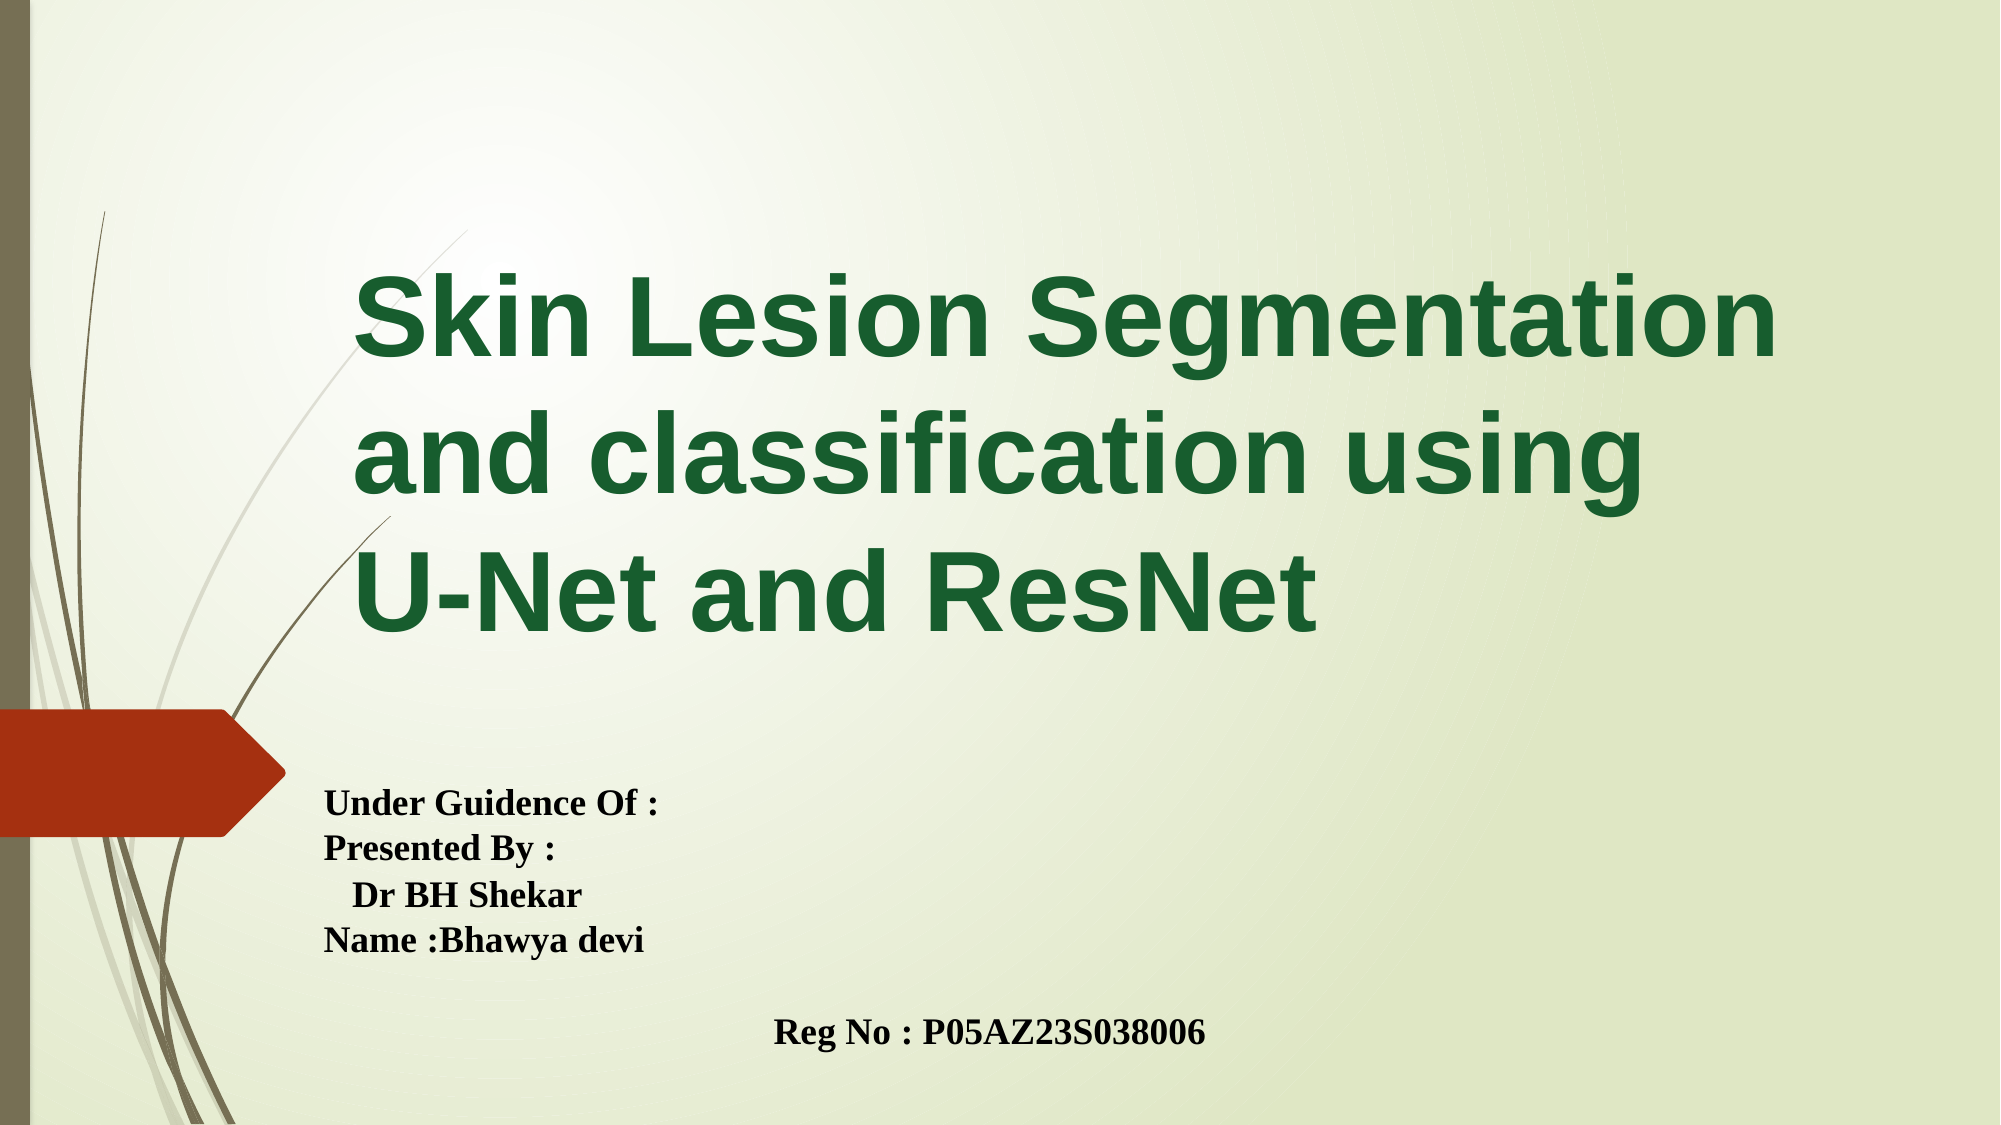

# Skin Lesion Segmentation and classification using U-Net and ResNet
Under Guidence Of :							        Presented By :
   Dr BH Shekar							                Name :Bhawya devi
												Reg No : P05AZ23S038006